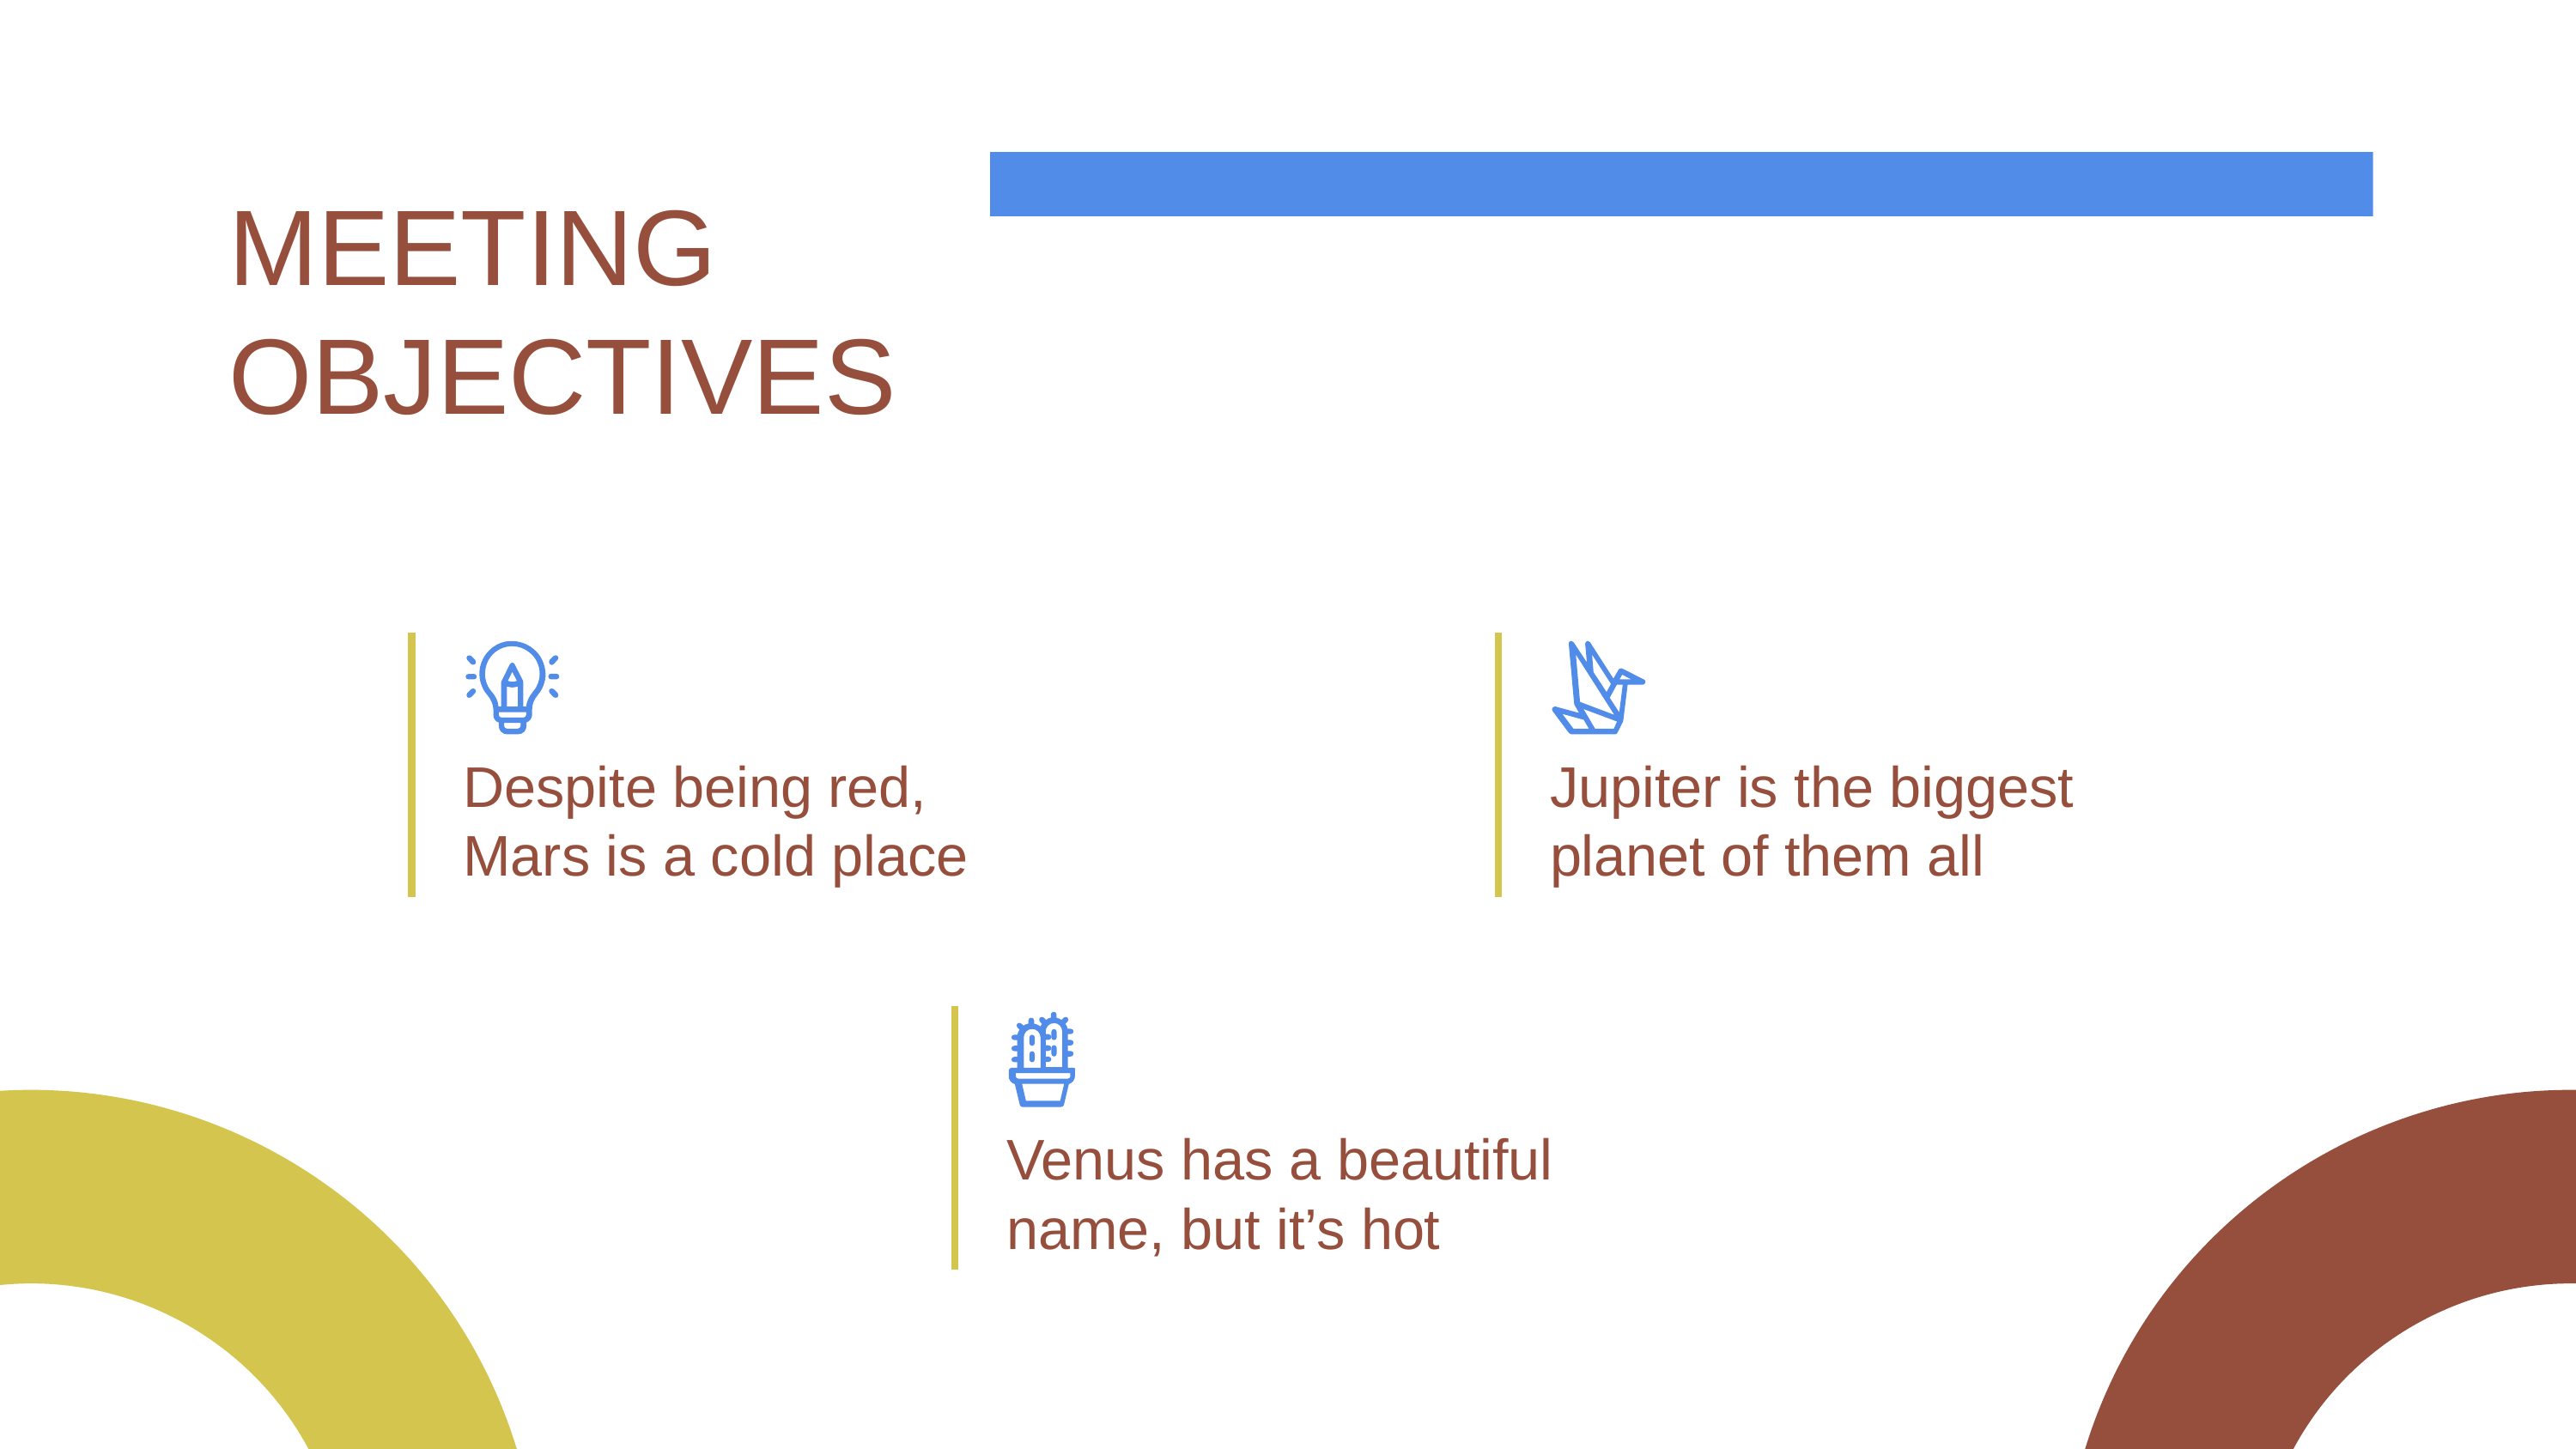

# MEETING OBJECTIVES

Despite being red, Mars is a cold place
Jupiter is the biggest planet of them all

Venus has a beautiful name, but it’s hot